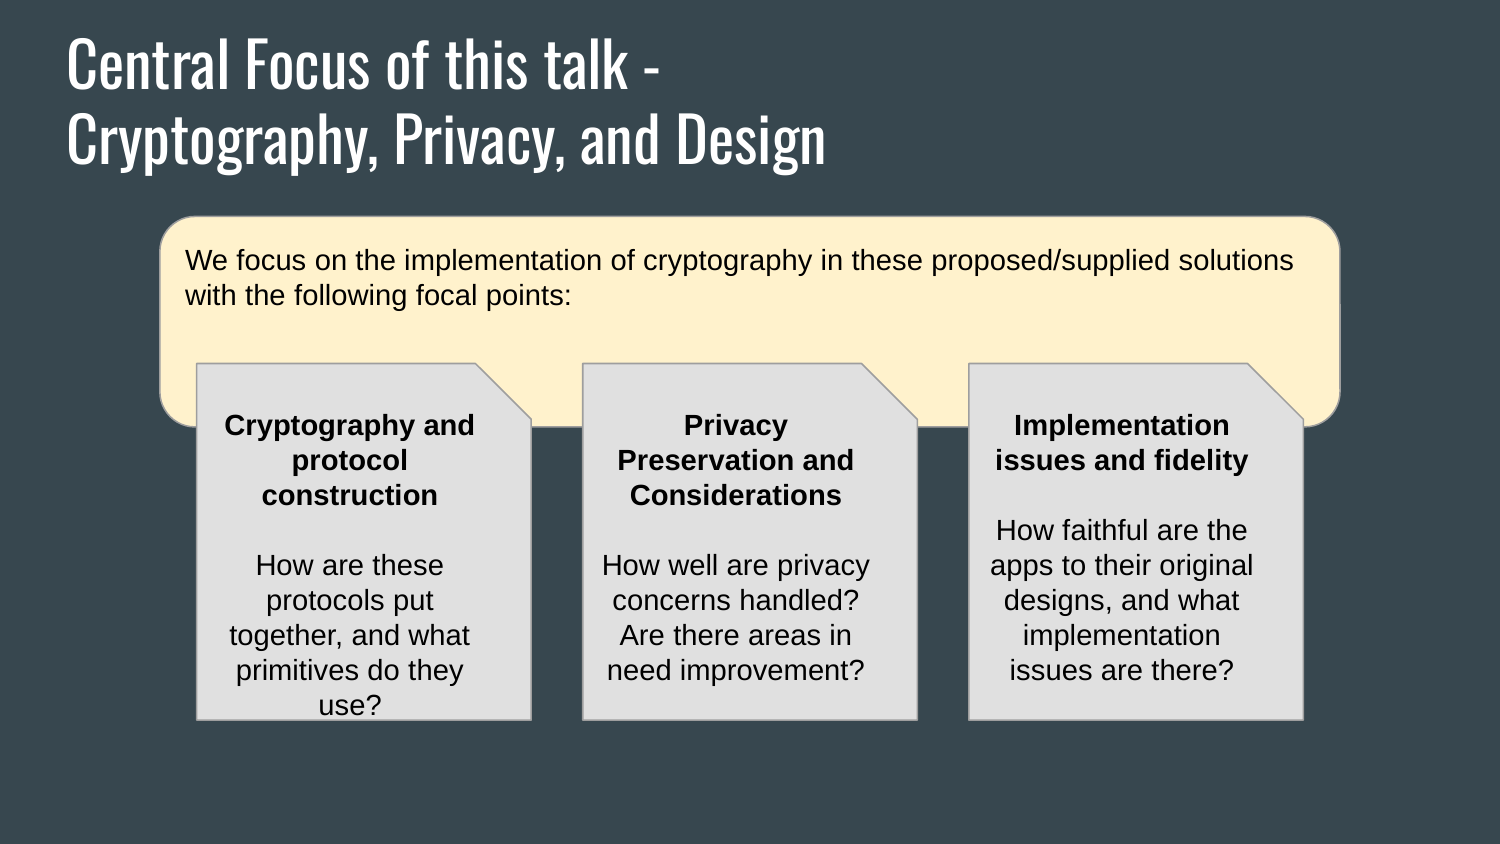

# Central Focus of this talk -
Cryptography, Privacy, and Design
We focus on the implementation of cryptography in these proposed/supplied solutions with the following focal points:
Cryptography and protocol construction

How are these protocols put together, and what primitives do they use?
Privacy Preservation and Considerations

How well are privacy concerns handled? Are there areas in need improvement?
Implementation issues and fidelity

How faithful are the apps to their original designs, and what implementation issues are there?